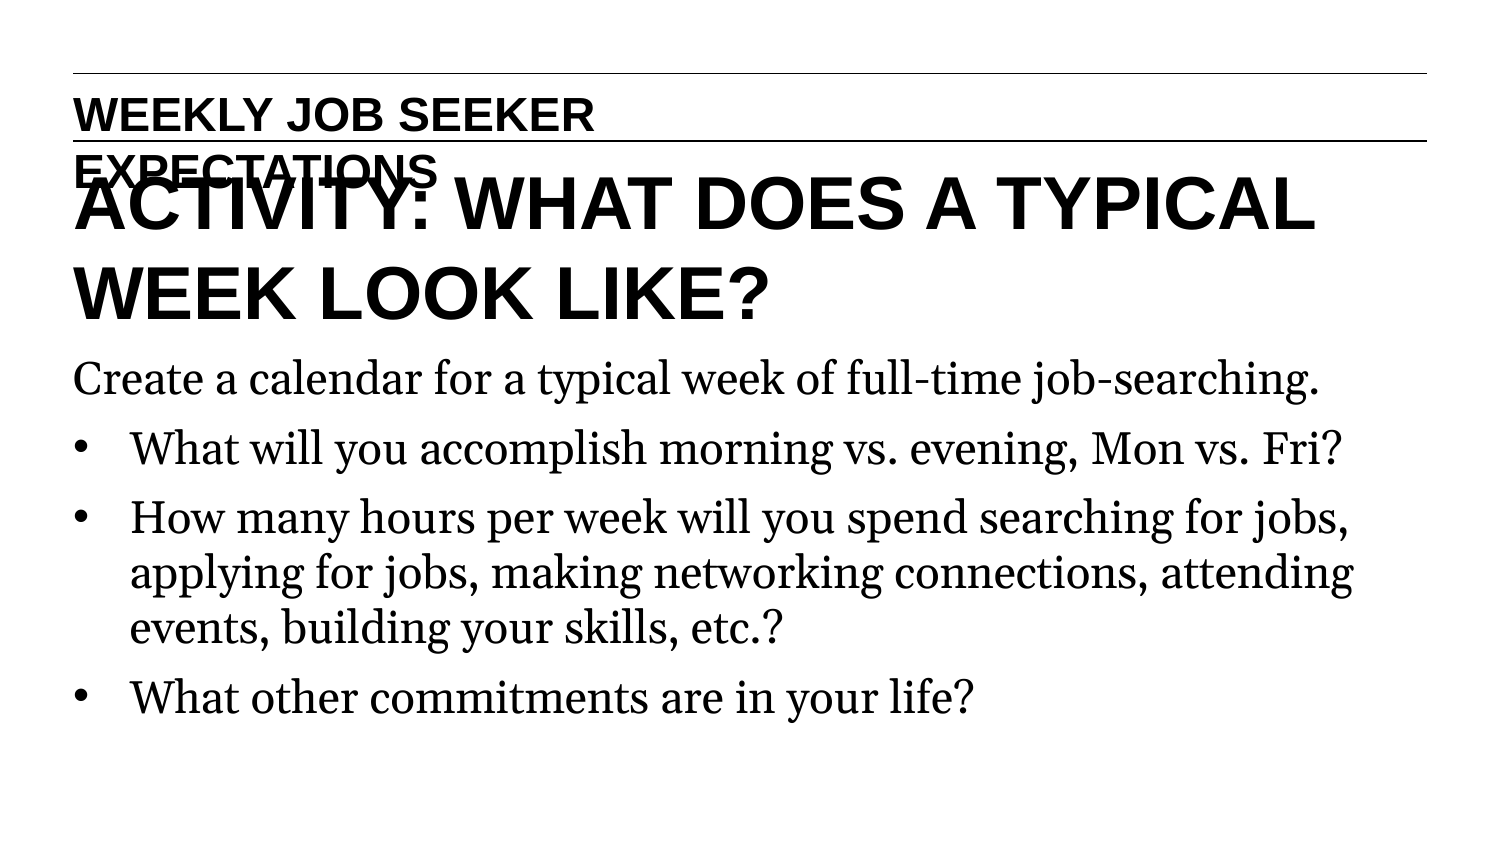

WEEKLY JOB SEEKER EXPECTATIONS
ACTIVITY: WHAT DOES A TYPICAL WEEK LOOK LIKE?
Create a calendar for a typical week of full-time job-searching.
What will you accomplish morning vs. evening, Mon vs. Fri?
How many hours per week will you spend searching for jobs, applying for jobs, making networking connections, attending events, building your skills, etc.?
What other commitments are in your life?